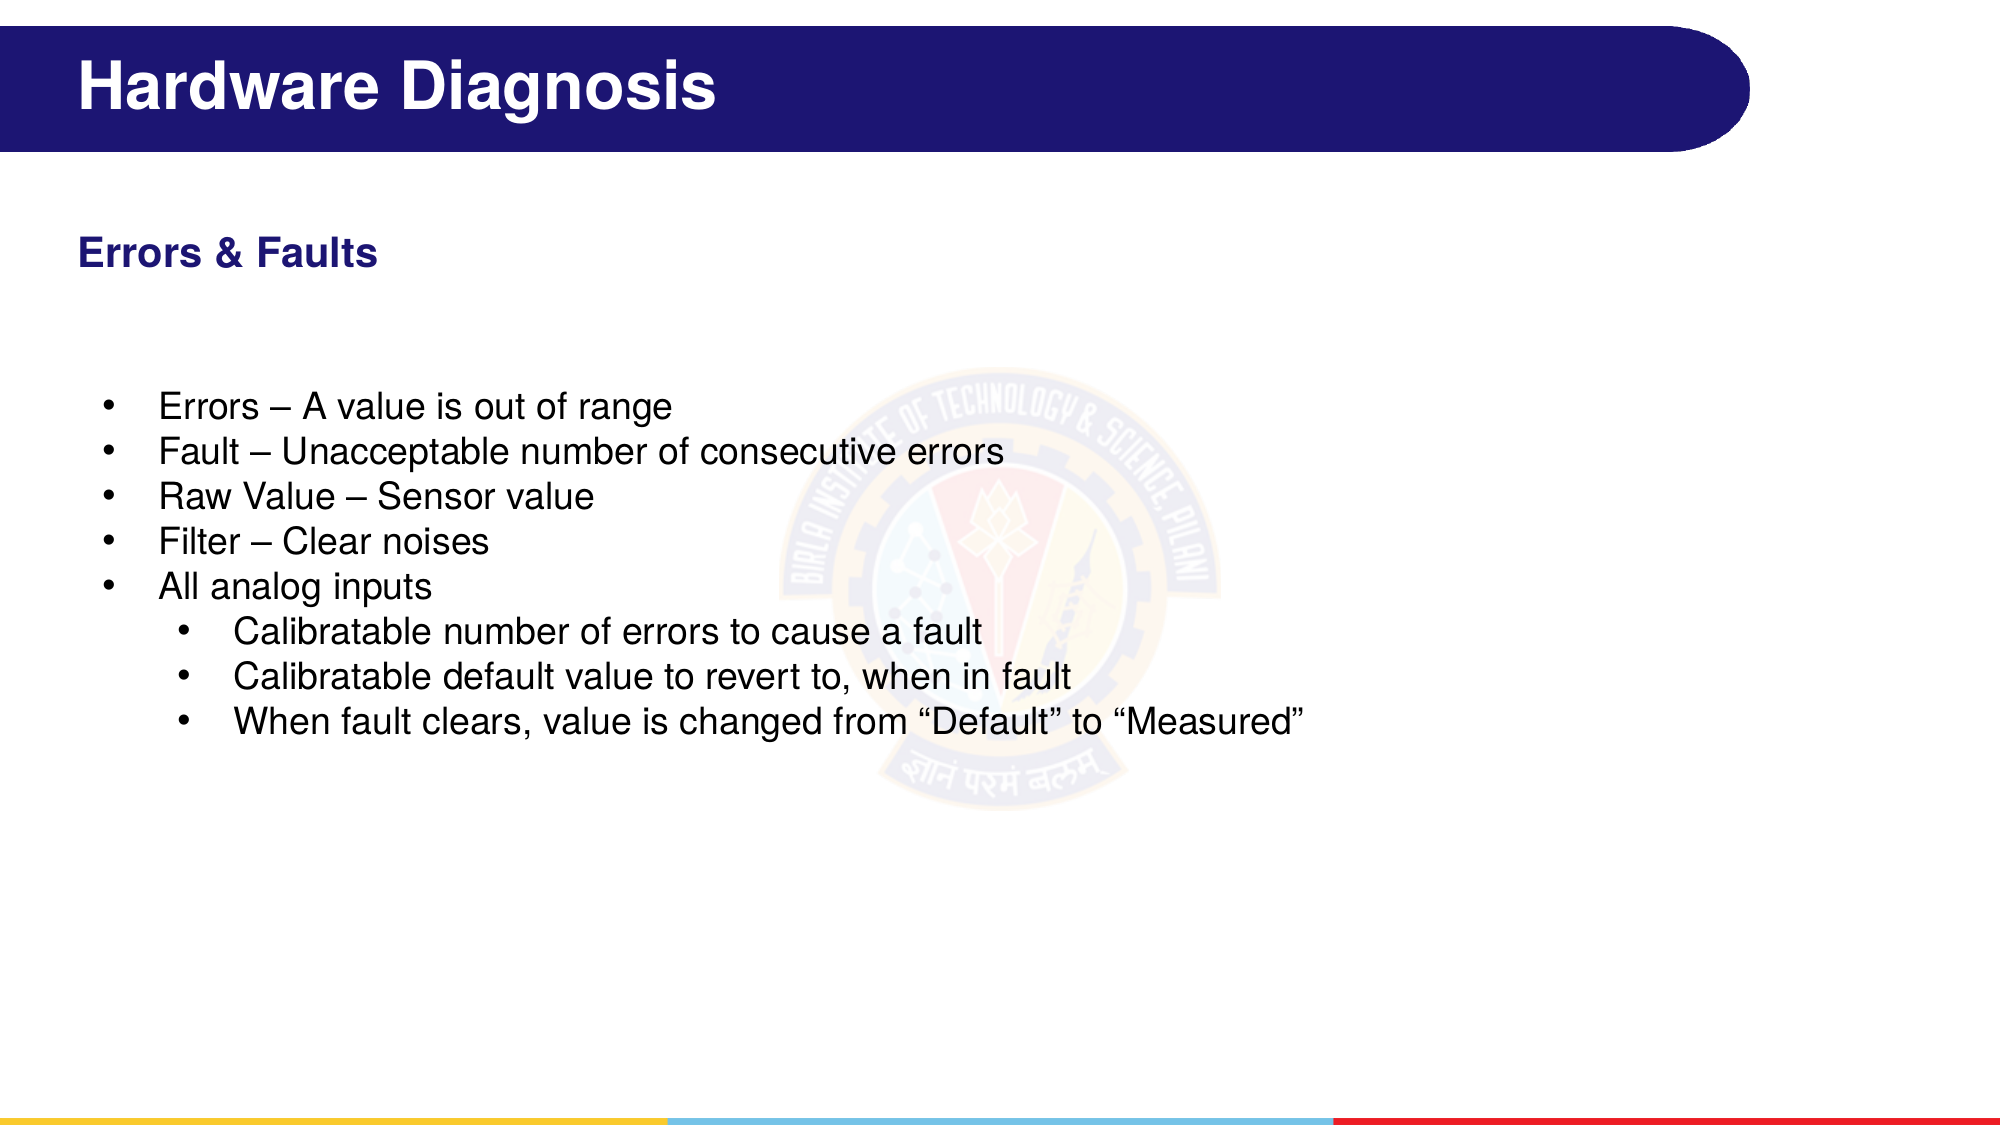

# Hardware Diagnosis
Errors & Faults
Errors – A value is out of range
Fault – Unacceptable number of consecutive errors
Raw Value – Sensor value
Filter – Clear noises
All analog inputs
Calibratable number of errors to cause a fault
Calibratable default value to revert to, when in fault
When fault clears, value is changed from “Default” to “Measured”